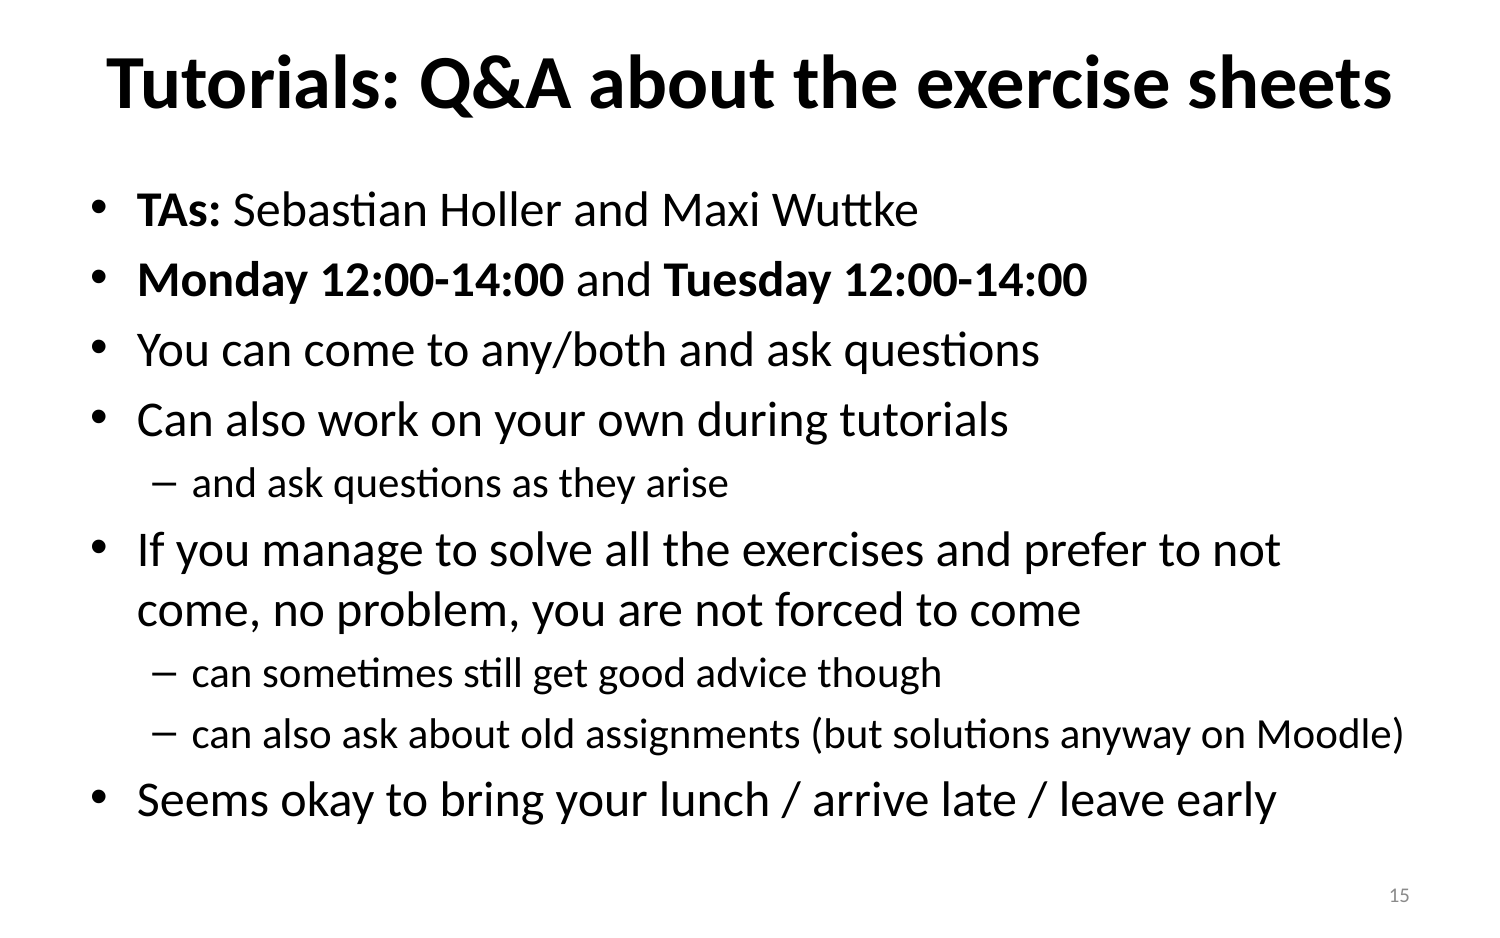

# Tutorials: Q&A about the exercise sheets
TAs: Sebastian Holler and Maxi Wuttke
Monday 12:00-14:00 and Tuesday 12:00-14:00
You can come to any/both and ask questions
Can also work on your own during tutorials
and ask questions as they arise
If you manage to solve all the exercises and prefer to not come, no problem, you are not forced to come
can sometimes still get good advice though
can also ask about old assignments (but solutions anyway on Moodle)
Seems okay to bring your lunch / arrive late / leave early
15